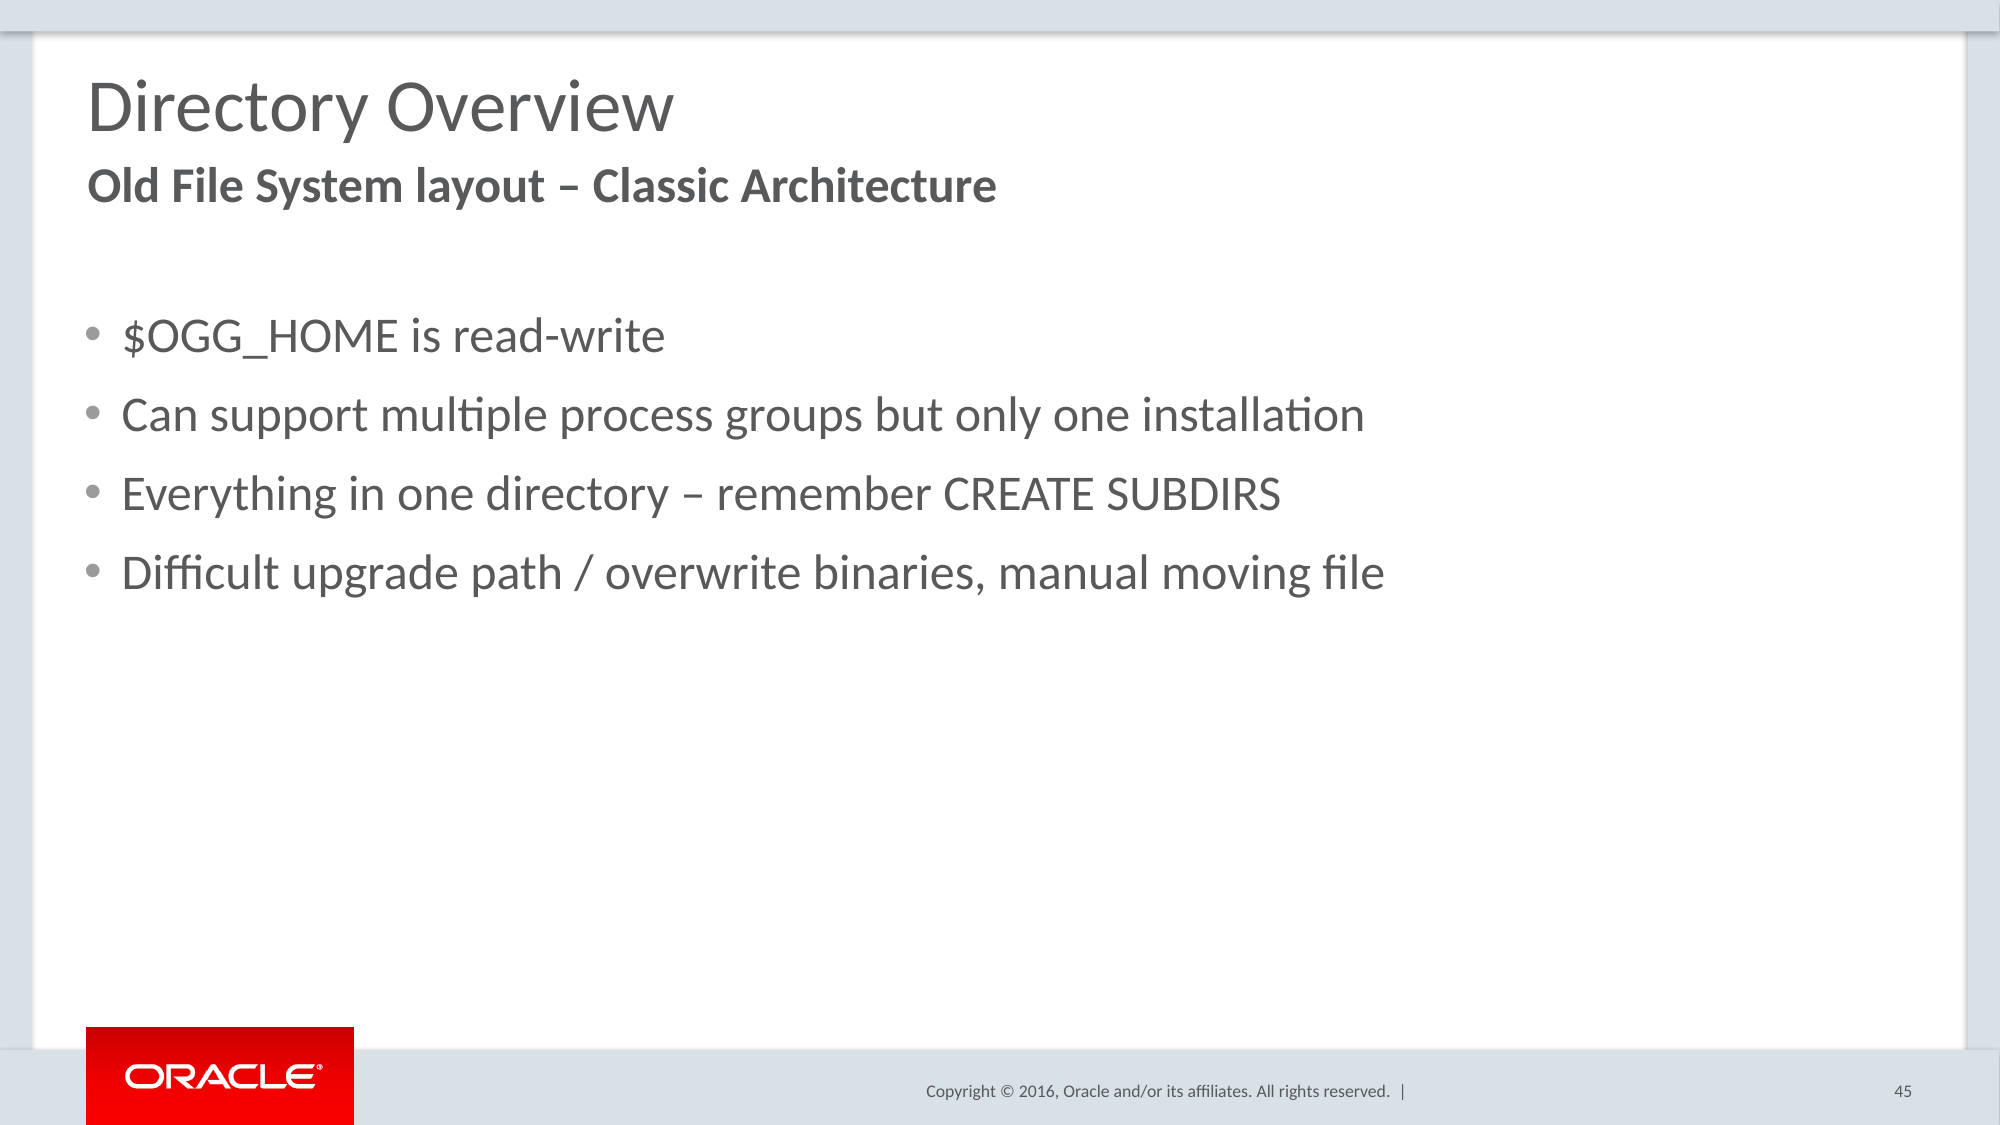

# Directory Overview
Old File System layout – Classic Architecture
$OGG_HOME is read-write
Can support multiple process groups but only one installation
Everything in one directory – remember CREATE SUBDIRS
Difficult upgrade path / overwrite binaries, manual moving file

45